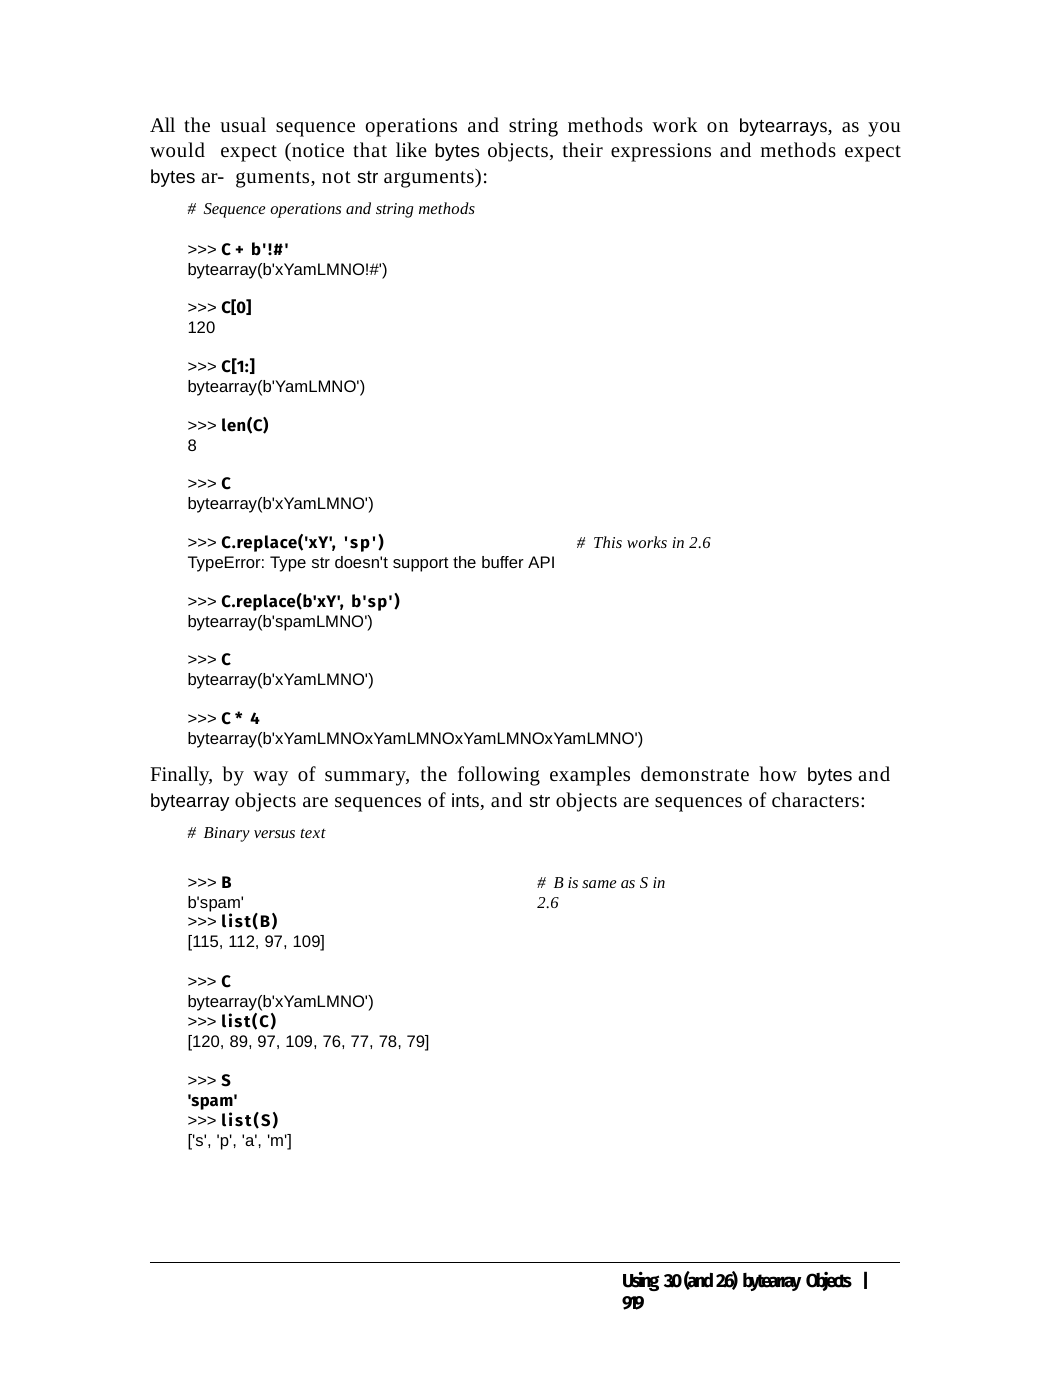

All the usual sequence operations and string methods work on bytearrays, as you would  expect (notice that like bytes objects, their expressions and methods expect bytes ar-  guments, not str arguments):
# Sequence operations and string methods

>>> C + b'!#'
bytearray(b'xYamLMNO!#')

>>> C[0]
120

>>> C[1:]
bytearray(b'YamLMNO')

>>> len(C)
8

>>> C
bytearray(b'xYamLMNO')

>>> C.replace('xY', 'sp')	# This works in 2.6
TypeError: Type str doesn't support the buffer API

>>> C.replace(b'xY', b'sp')
bytearray(b'spamLMNO')

>>> C
bytearray(b'xYamLMNO')

>>> C * 4
bytearray(b'xYamLMNOxYamLMNOxYamLMNOxYamLMNO')
Finally, by way of summary, the following examples demonstrate how bytes and
bytearray objects are sequences of ints, and str objects are sequences of characters:
# Binary versus text
>>> B
b'spam'
>>> list(B)
[115, 112, 97, 109]
# B is same as S in 2.6
>>> C
bytearray(b'xYamLMNO')
>>> list(C)
[120, 89, 97, 109, 76, 77, 78, 79]

>>> S
'spam'
>>> list(S)
['s', 'p', 'a', 'm']

Using 3.0 (and 2.6) bytearray Objects  | 919